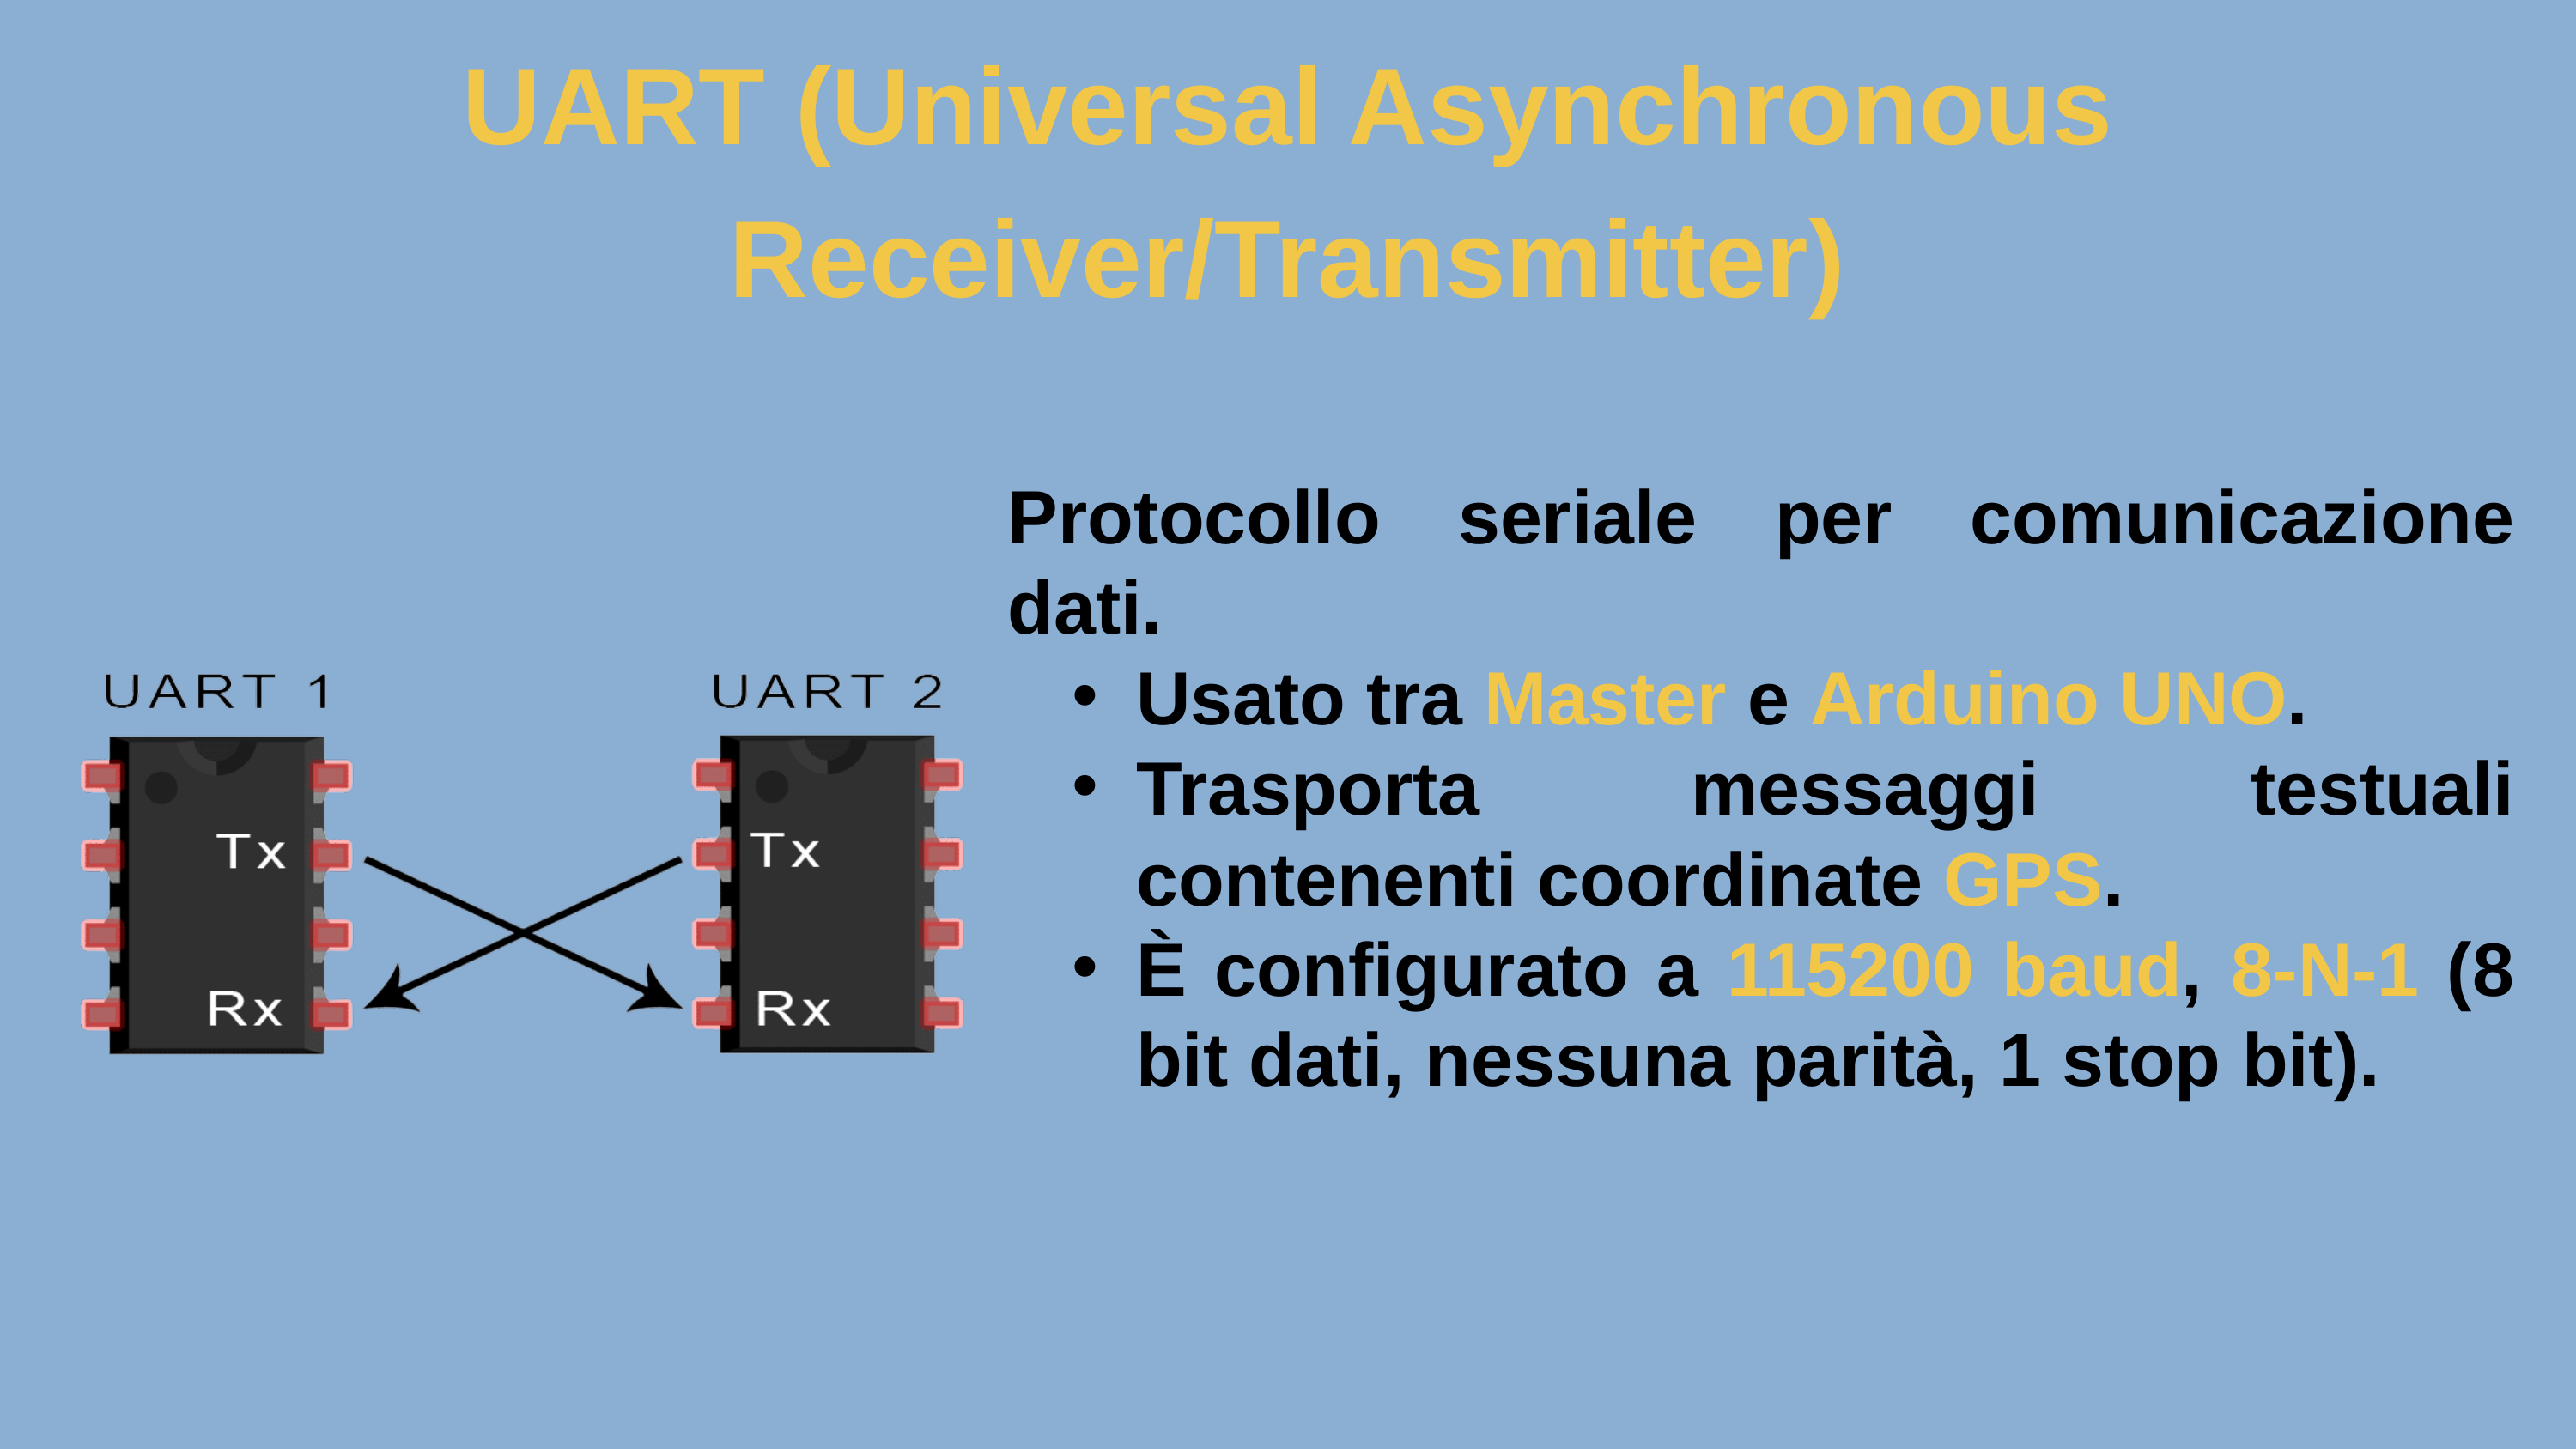

UART (Universal Asynchronous Receiver/Transmitter)
Protocollo seriale per comunicazione dati.
Usato tra Master e Arduino UNO.
Trasporta messaggi testuali contenenti coordinate GPS.
È configurato a 115200 baud, 8-N-1 (8 bit dati, nessuna parità, 1 stop bit).